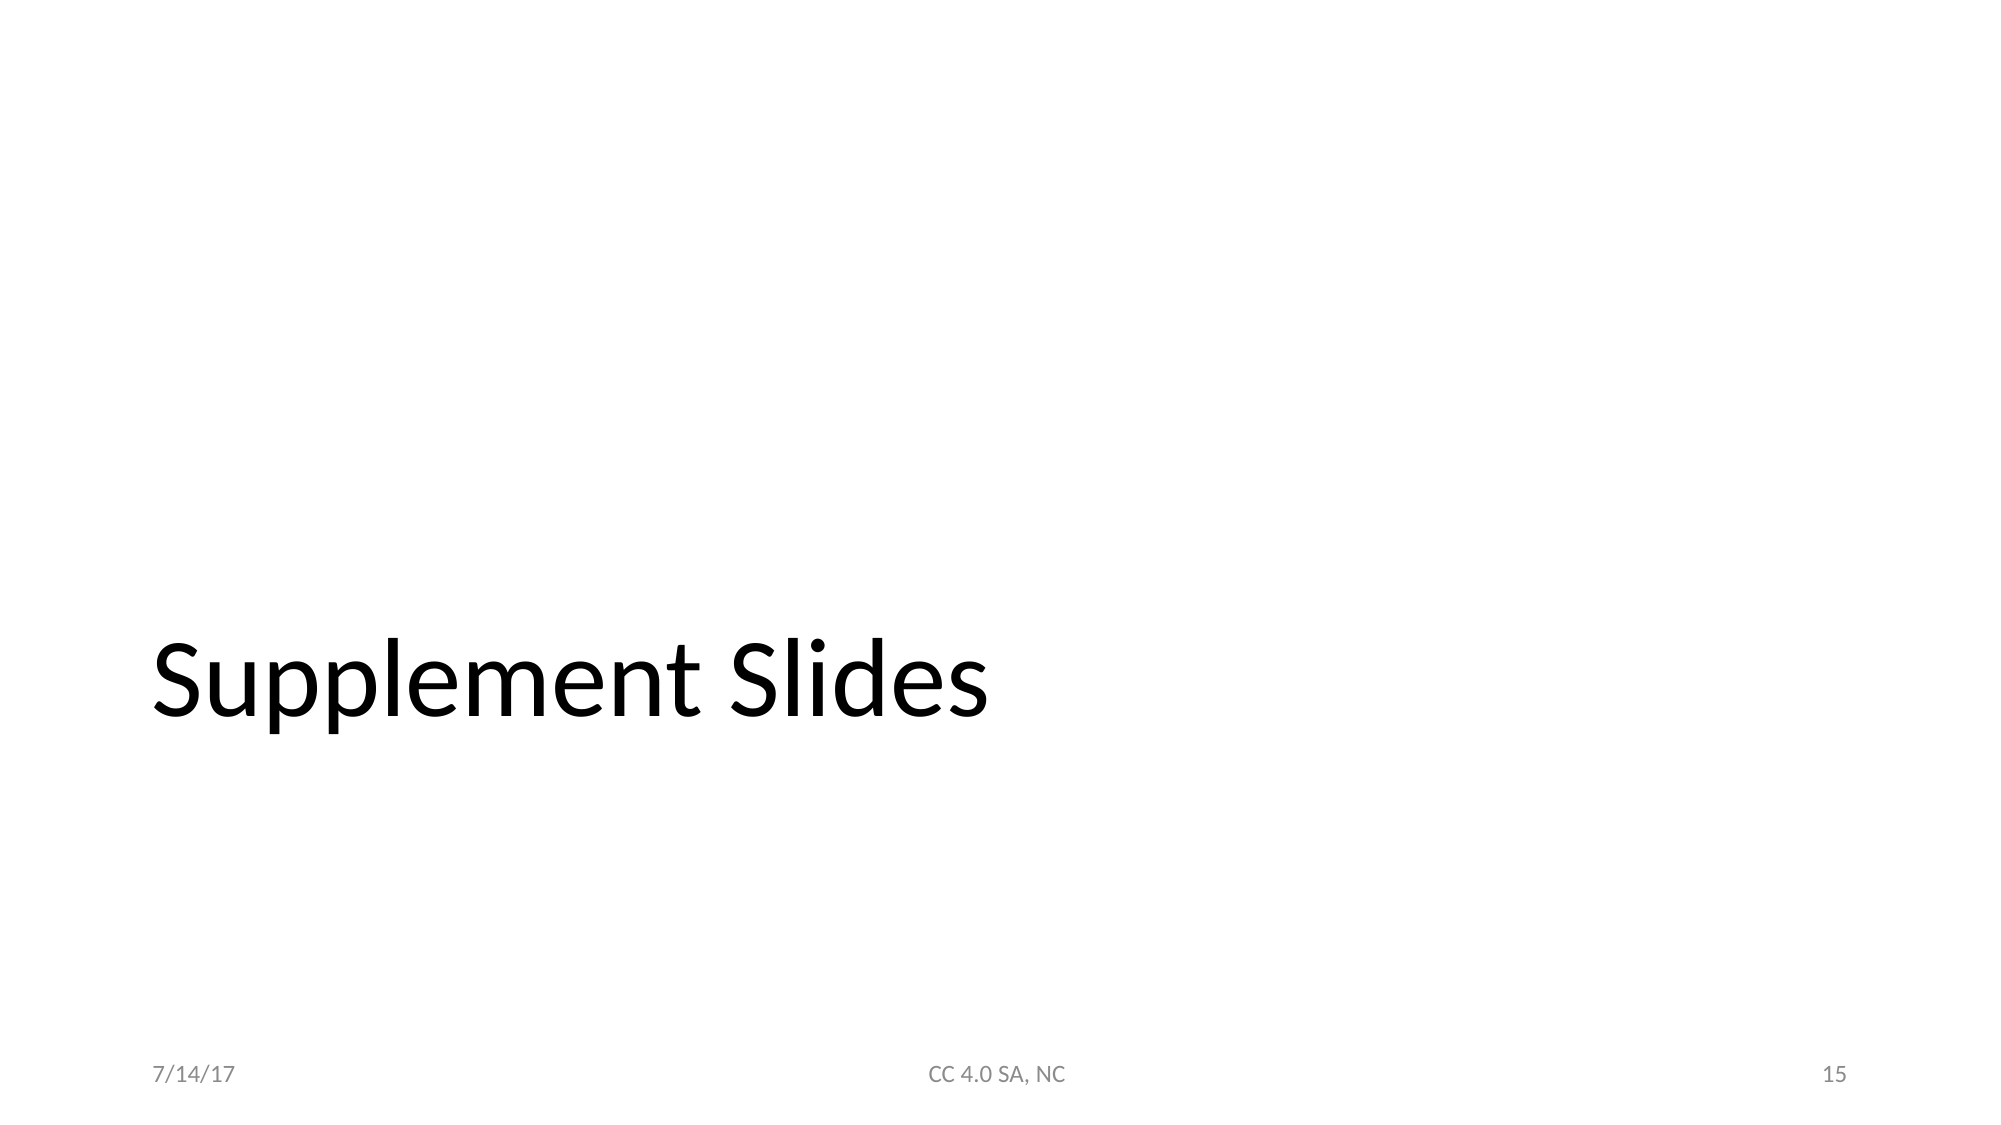

# Supplement Slides
7/14/17
CC 4.0 SA, NC
15